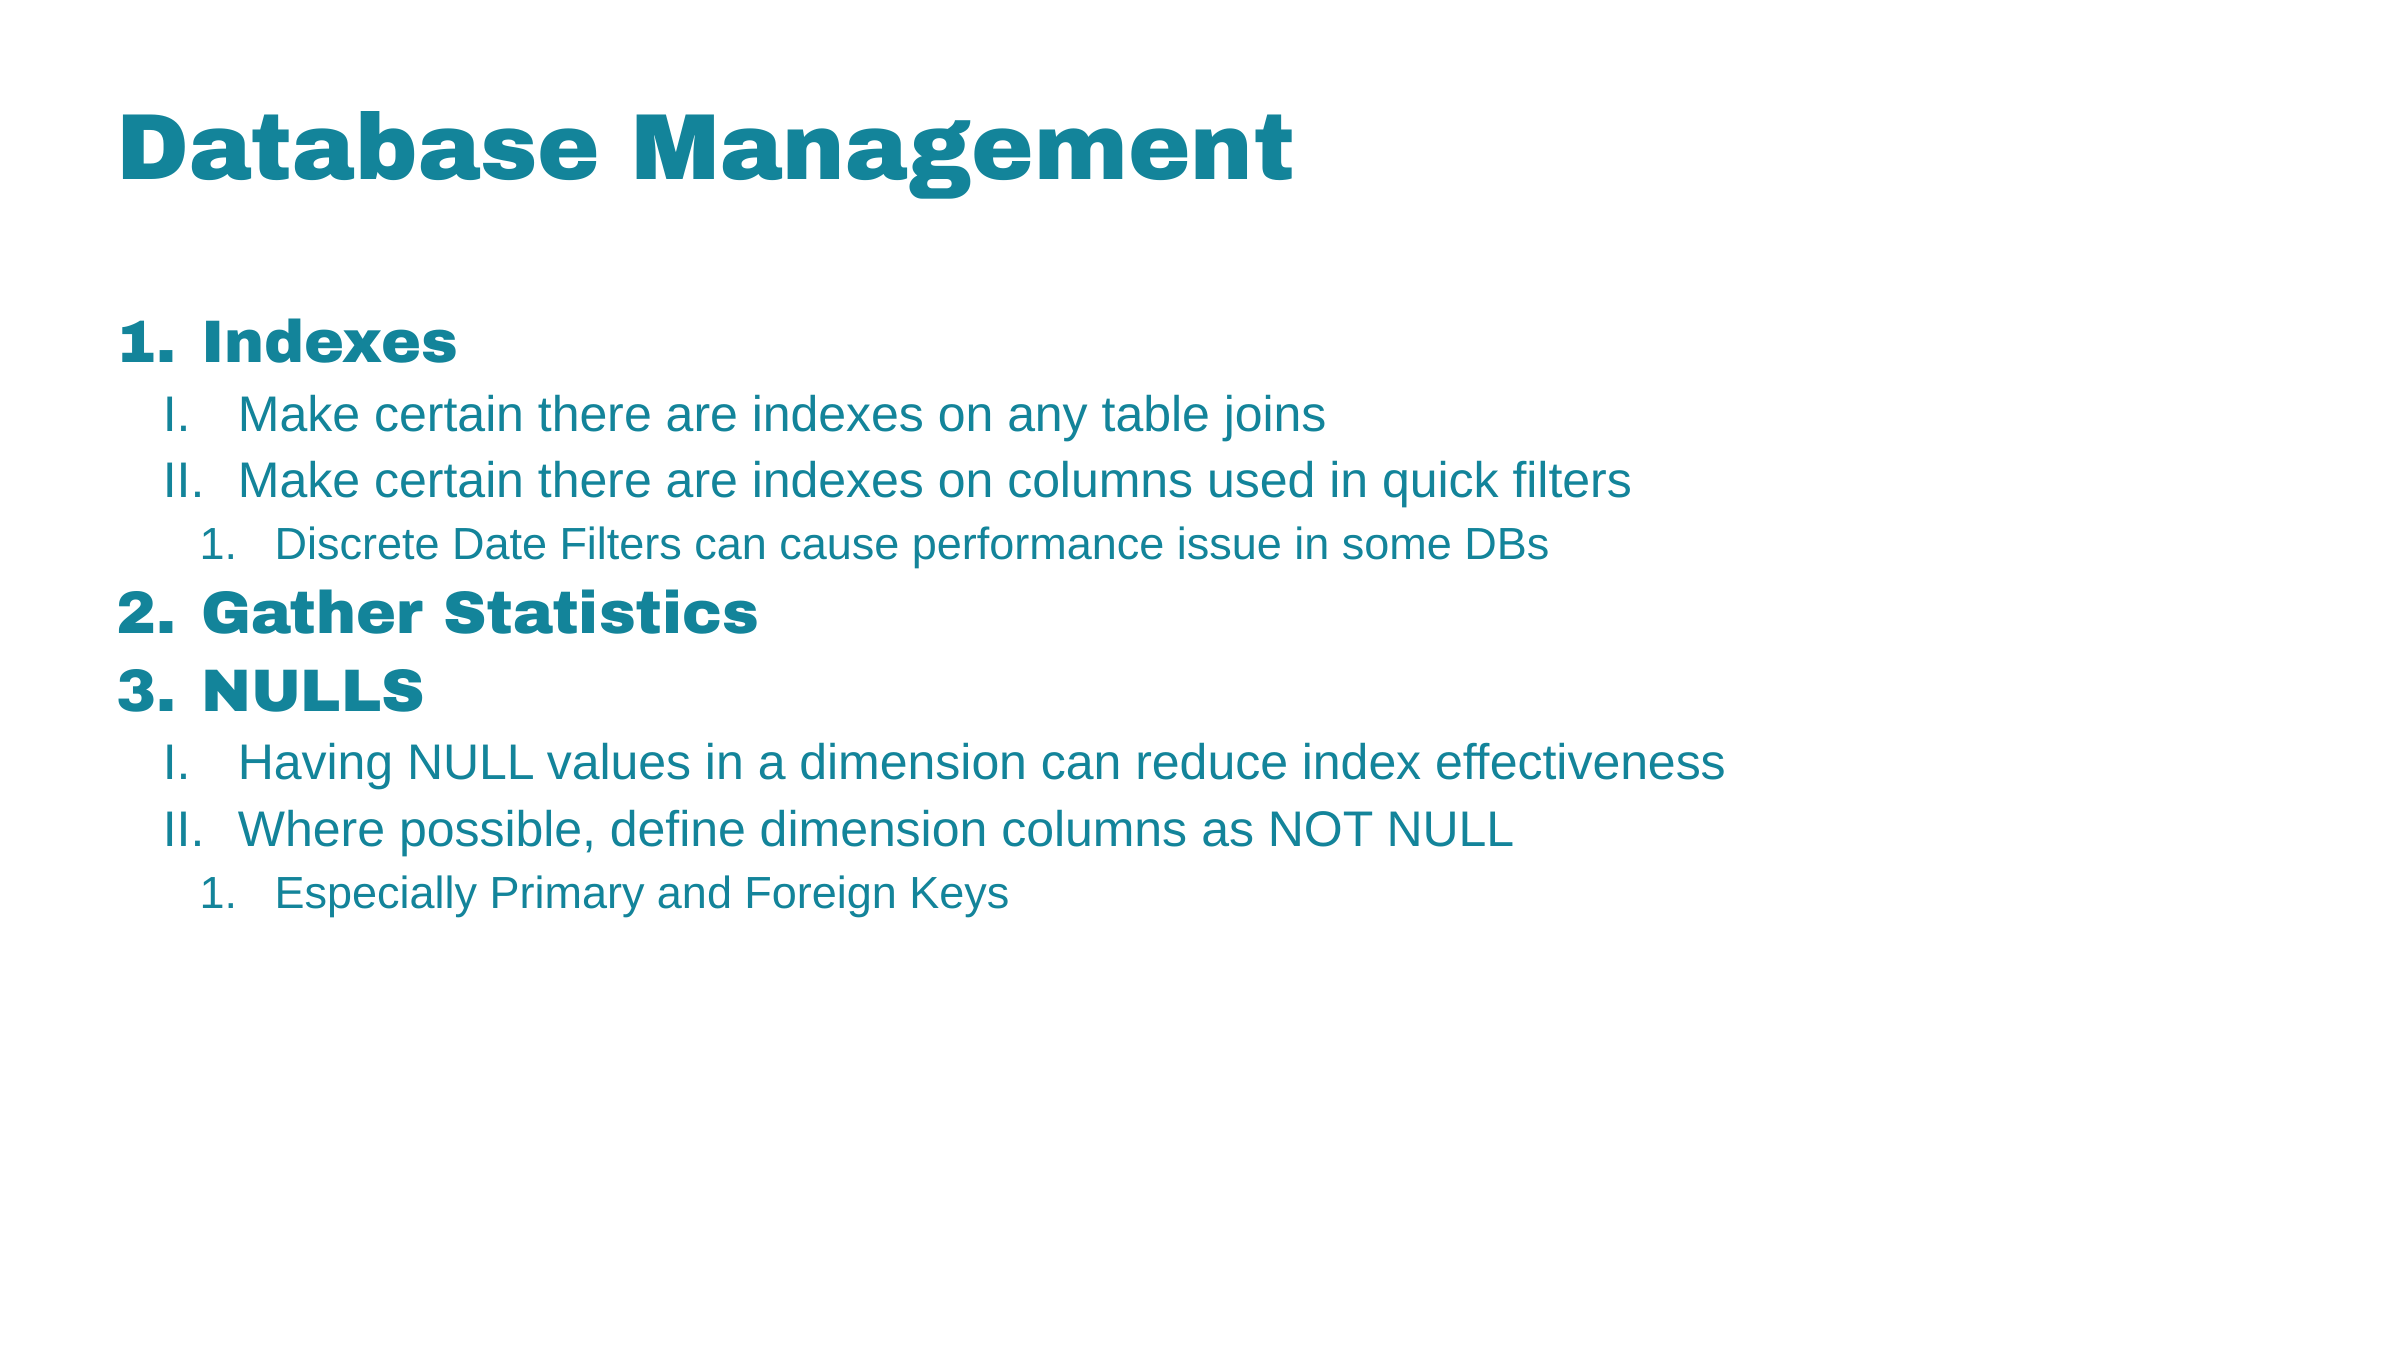

Database Management
Indexes
Make certain there are indexes on any table joins
Make certain there are indexes on columns used in quick filters
Discrete Date Filters can cause performance issue in some DBs
Gather Statistics
NULLS
Having NULL values in a dimension can reduce index effectiveness
Where possible, define dimension columns as NOT NULL
Especially Primary and Foreign Keys